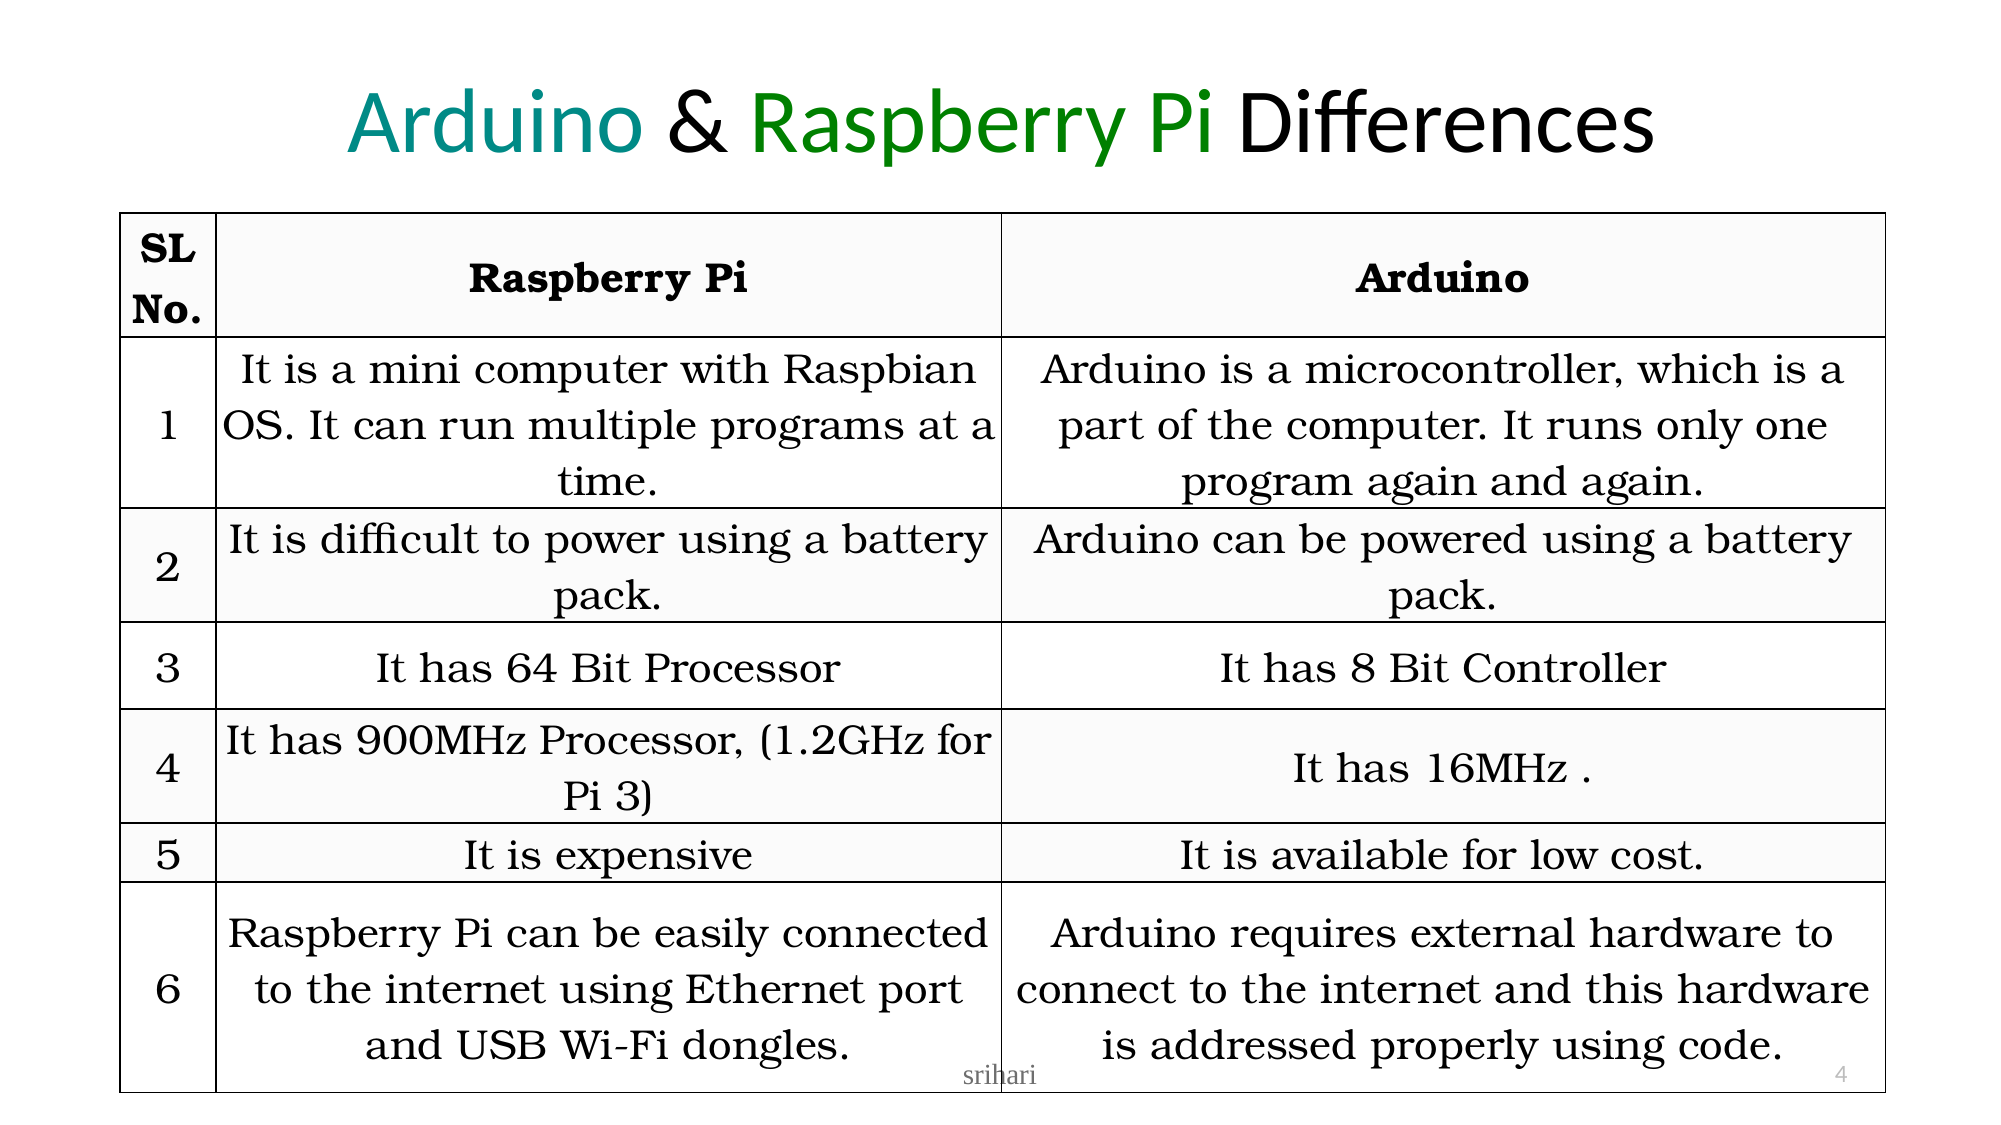

# Arduino & Raspberry Pi Differences
| SL No. | Raspberry Pi | Arduino |
| --- | --- | --- |
| 1 | It is a mini computer with Raspbian OS. It can run multiple programs at a time. | Arduino is a microcontroller, which is a part of the computer. It runs only one program again and again. |
| 2 | It is difficult to power using a battery pack. | Arduino can be powered using a battery pack. |
| 3 | It has 64 Bit Processor | It has 8 Bit Controller |
| 4 | It has 900MHz Processor, (1.2GHz for Pi 3) | It has 16MHz . |
| 5 | It is expensive | It is available for low cost. |
| 6 | Raspberry Pi can be easily connected to the internet using Ethernet port and USB Wi-Fi dongles. | Arduino requires external hardware to connect to the internet and this hardware is addressed properly using code. |
srihari
4